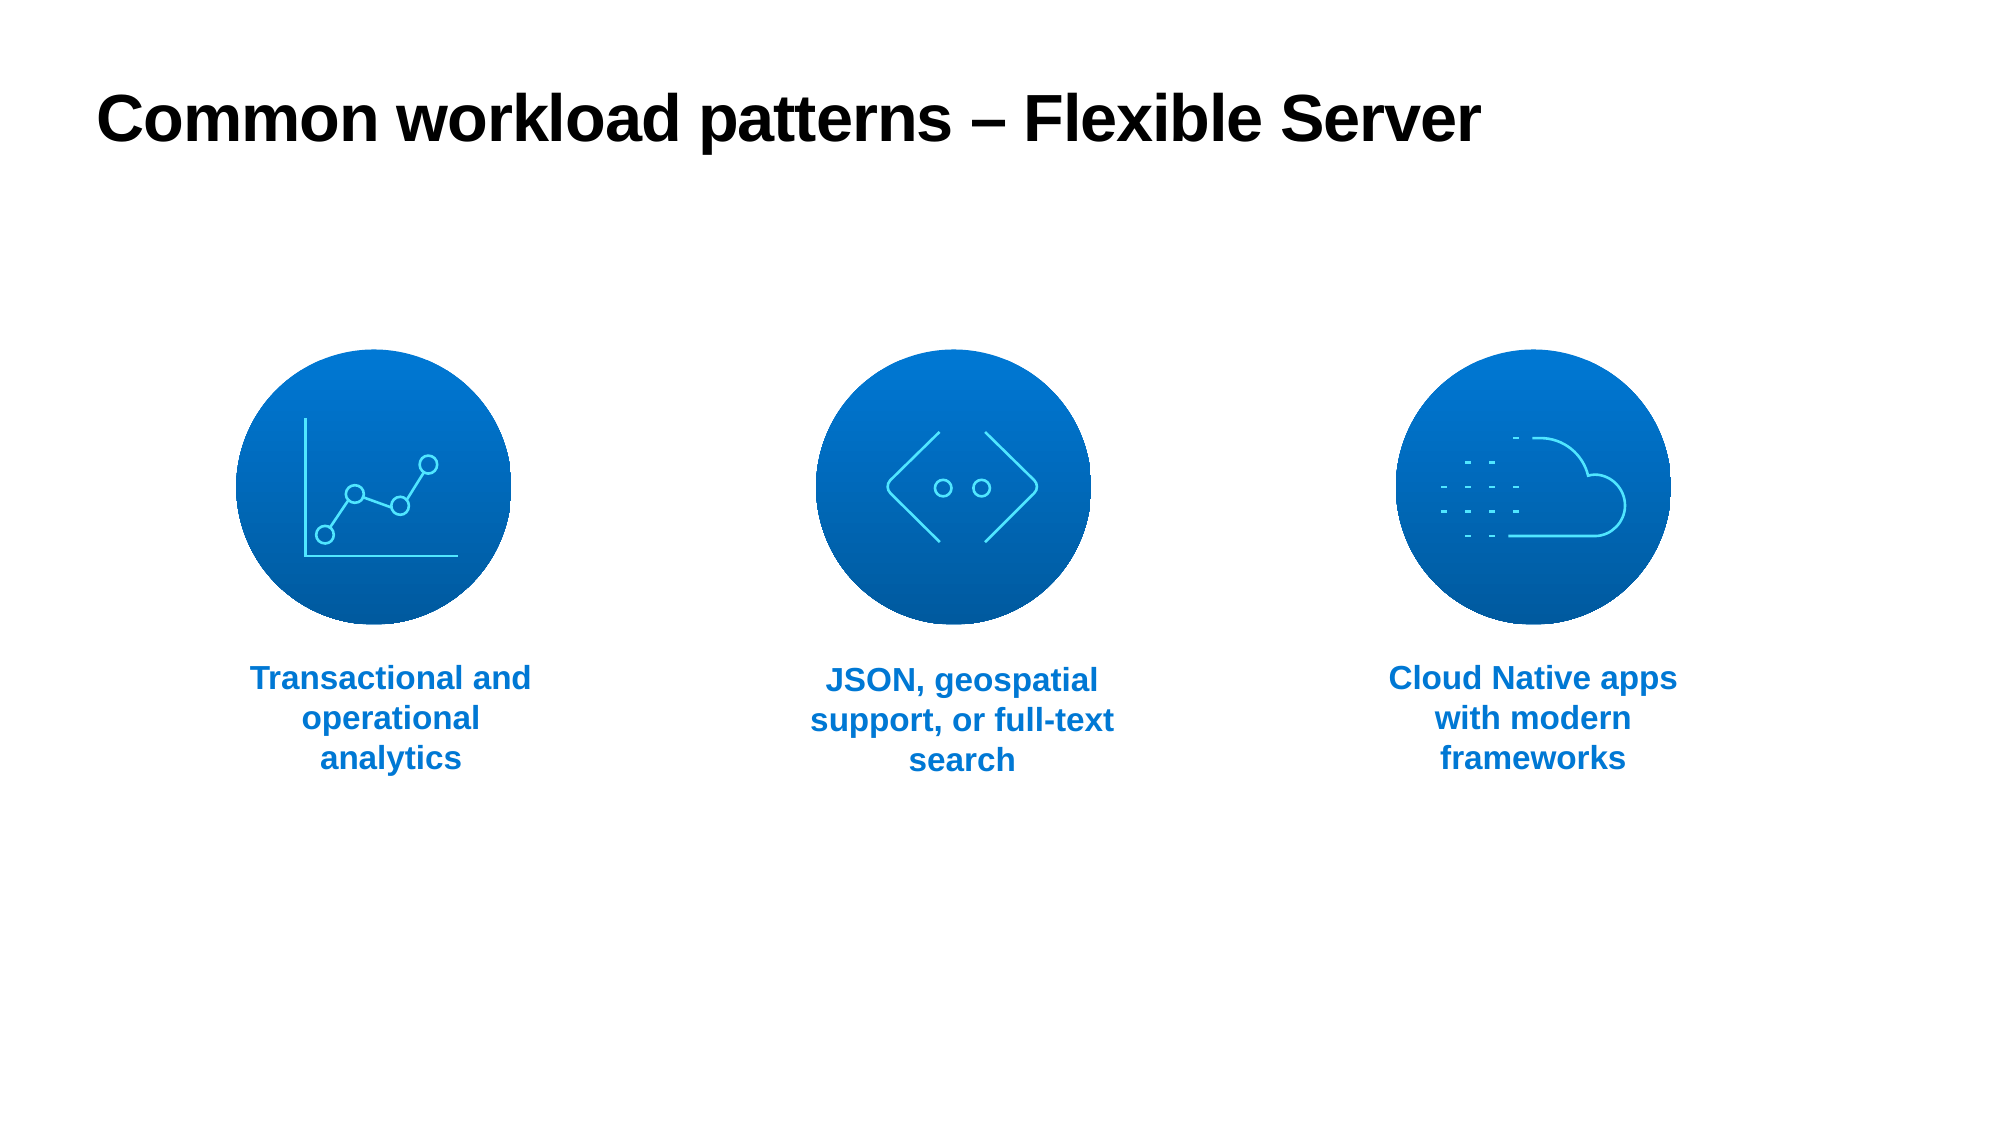

# Common workload patterns – Flexible Server

Cloud Native apps with modern frameworks
Transactional and operational analytics
JSON, geospatial support, or full-text search